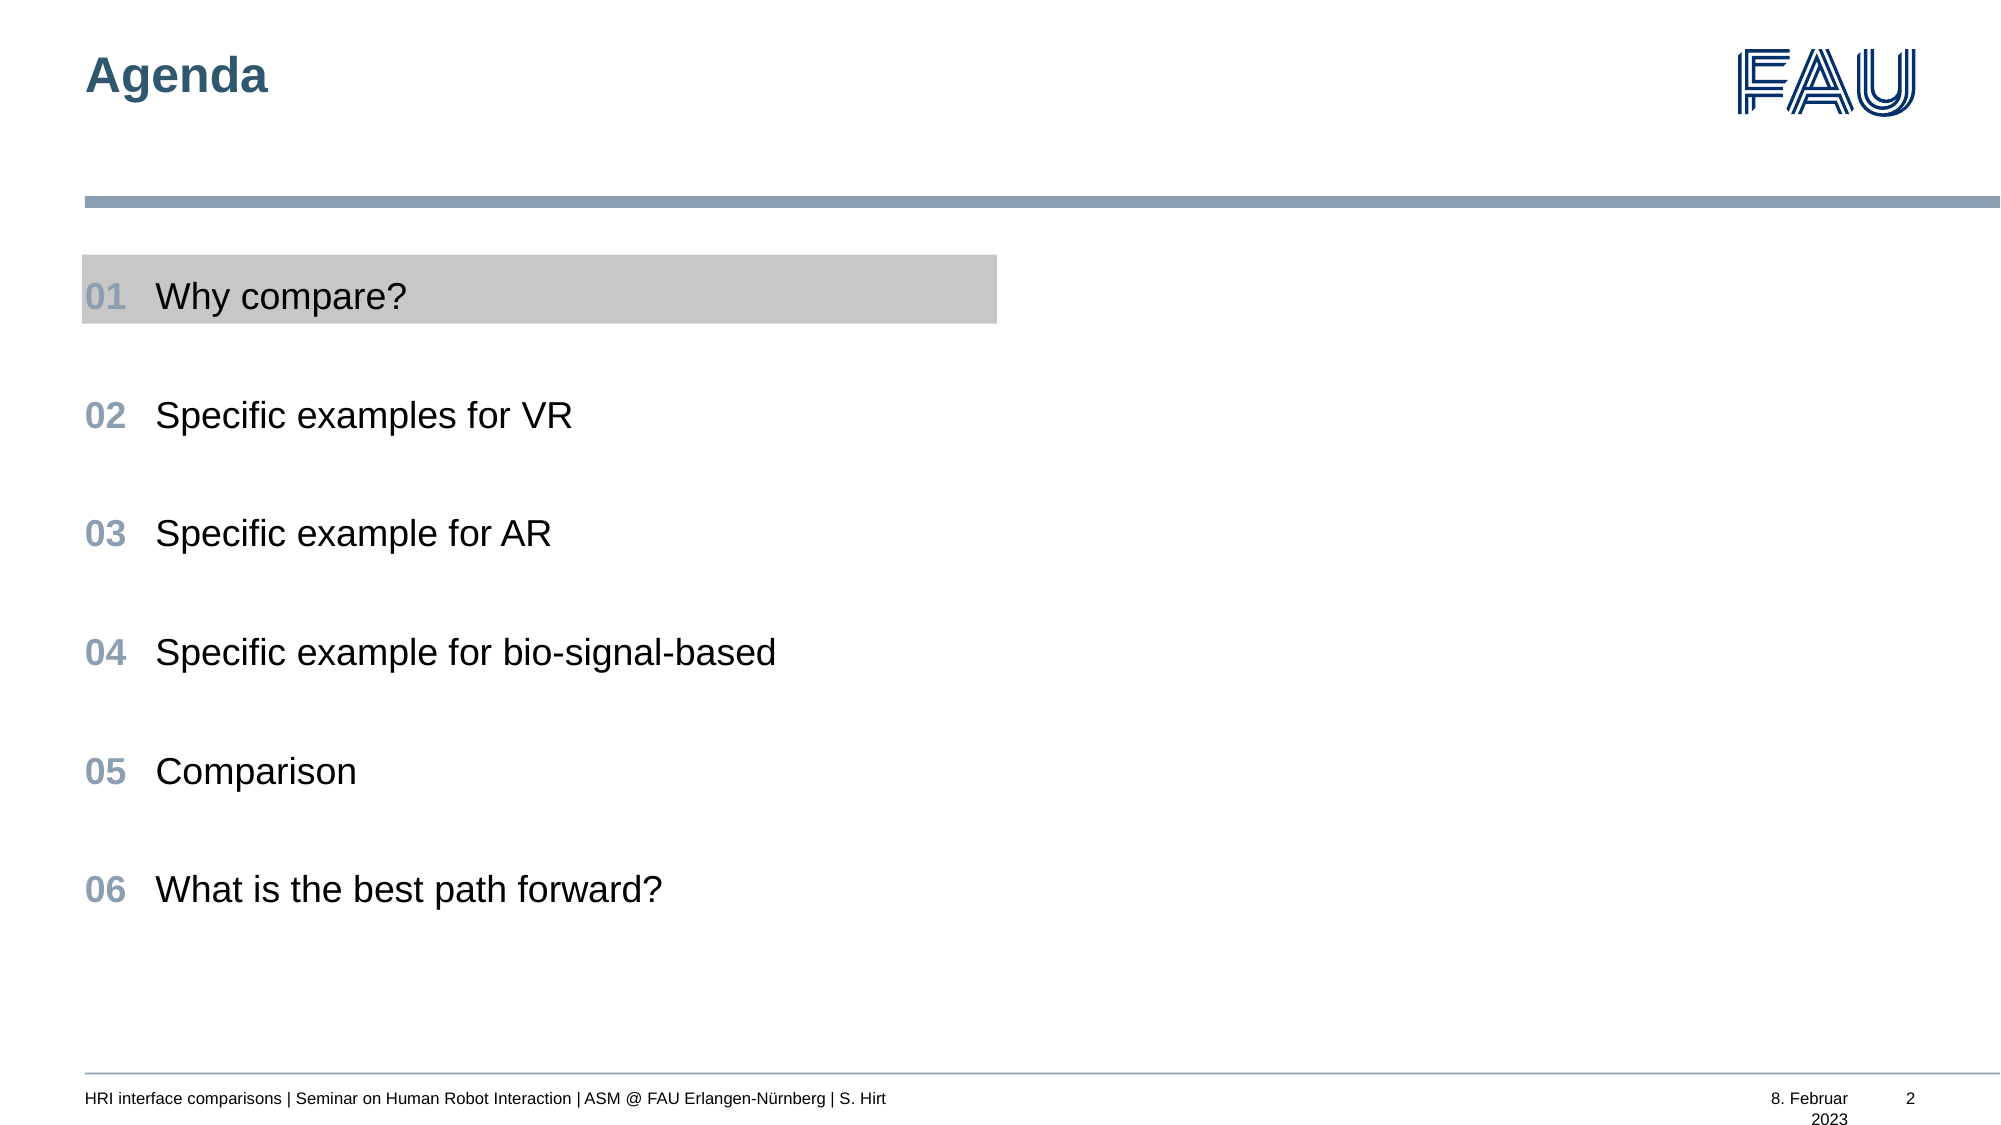

# Agenda
01
Why compare?
02
Specific examples for VR
03
Specific example for AR
04
Specific example for bio-signal-based
05
Comparison
06
What is the best path forward?
HRI interface comparisons | Seminar on Human Robot Interaction | ASM @ FAU Erlangen-Nürnberg | S. Hirt
8. Februar 2023
2